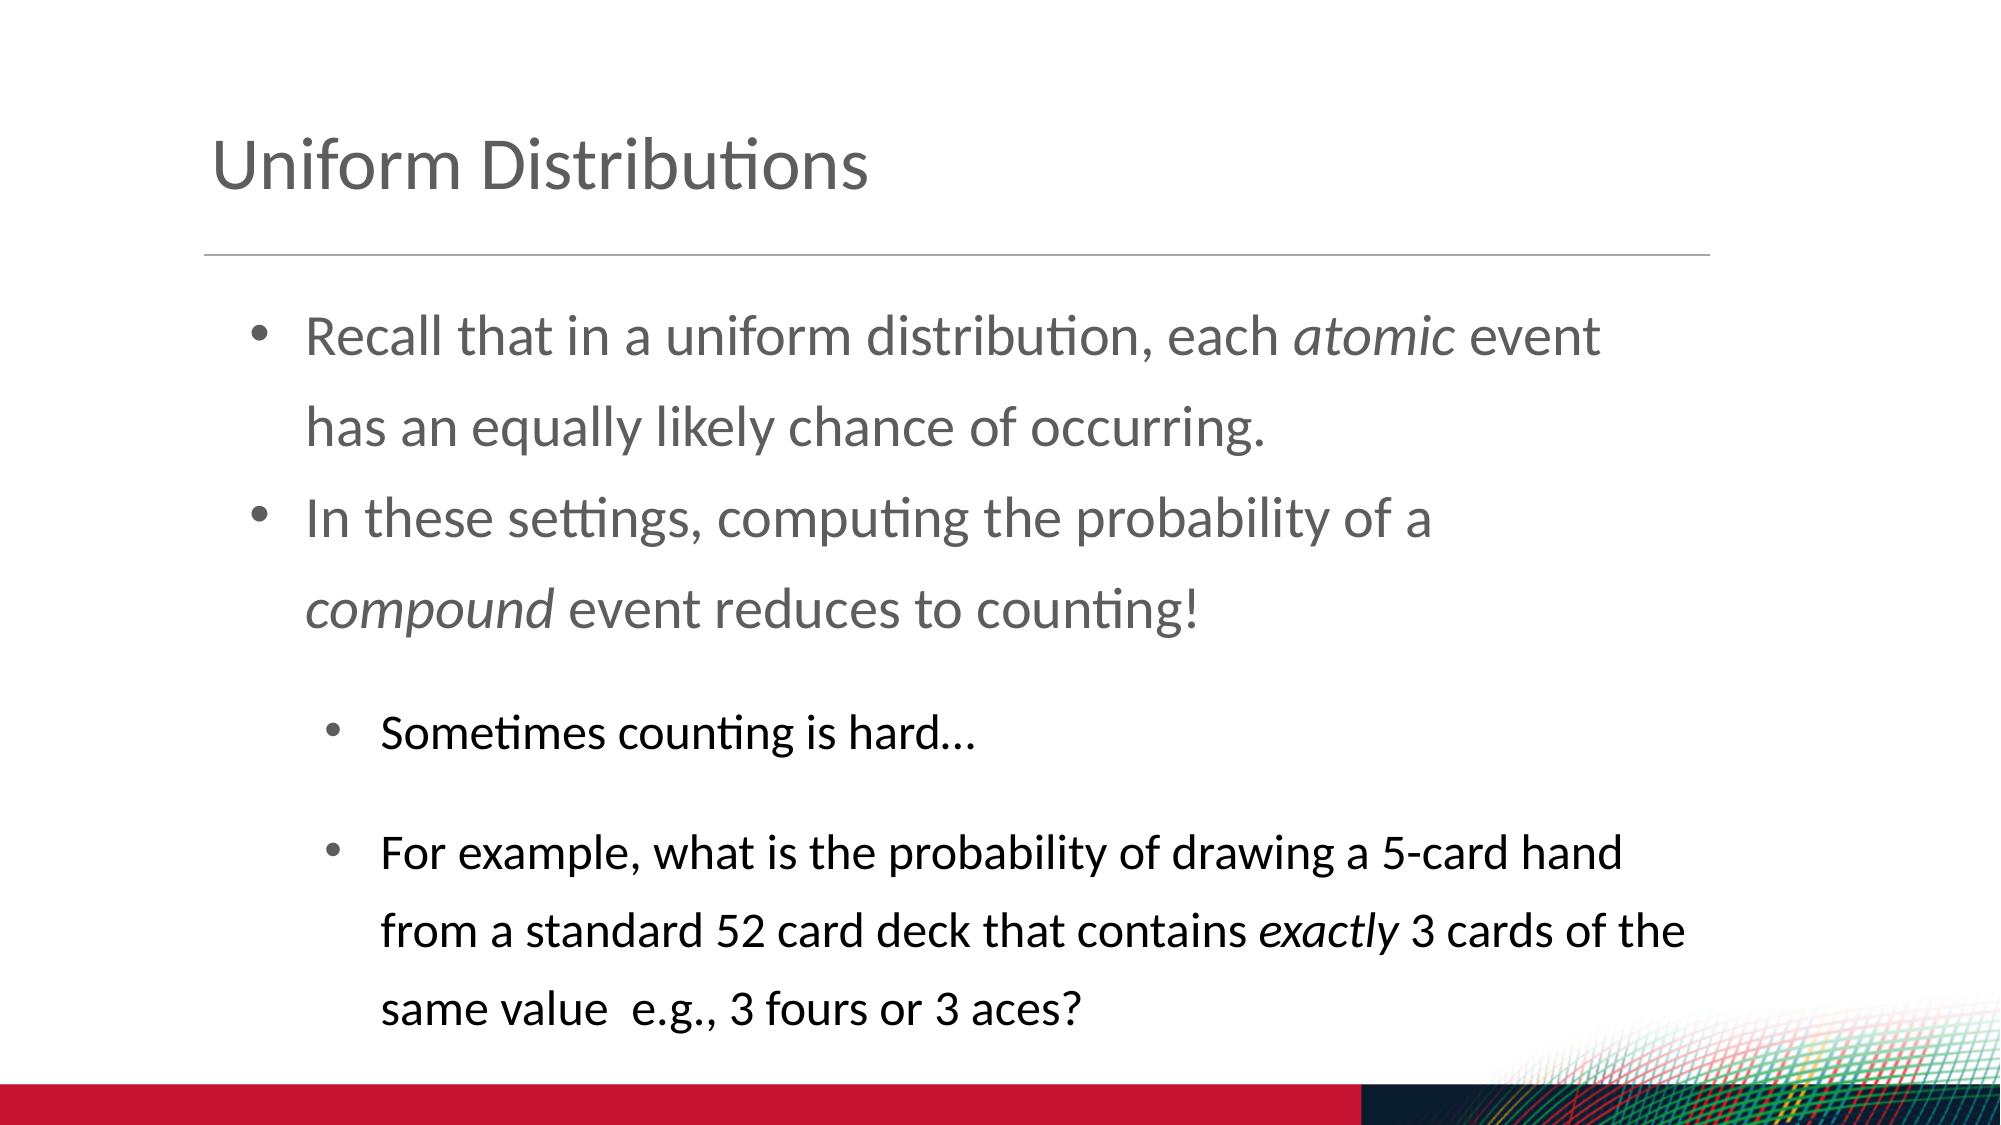

Uniform Distributions
Recall that in a uniform distribution, each atomic event has an equally likely chance of occurring.
In these settings, computing the probability of a compound event reduces to counting!
Sometimes counting is hard…
For example, what is the probability of drawing a 5-card hand from a standard 52 card deck that contains exactly 3 cards of the same value  e.g., 3 fours or 3 aces?